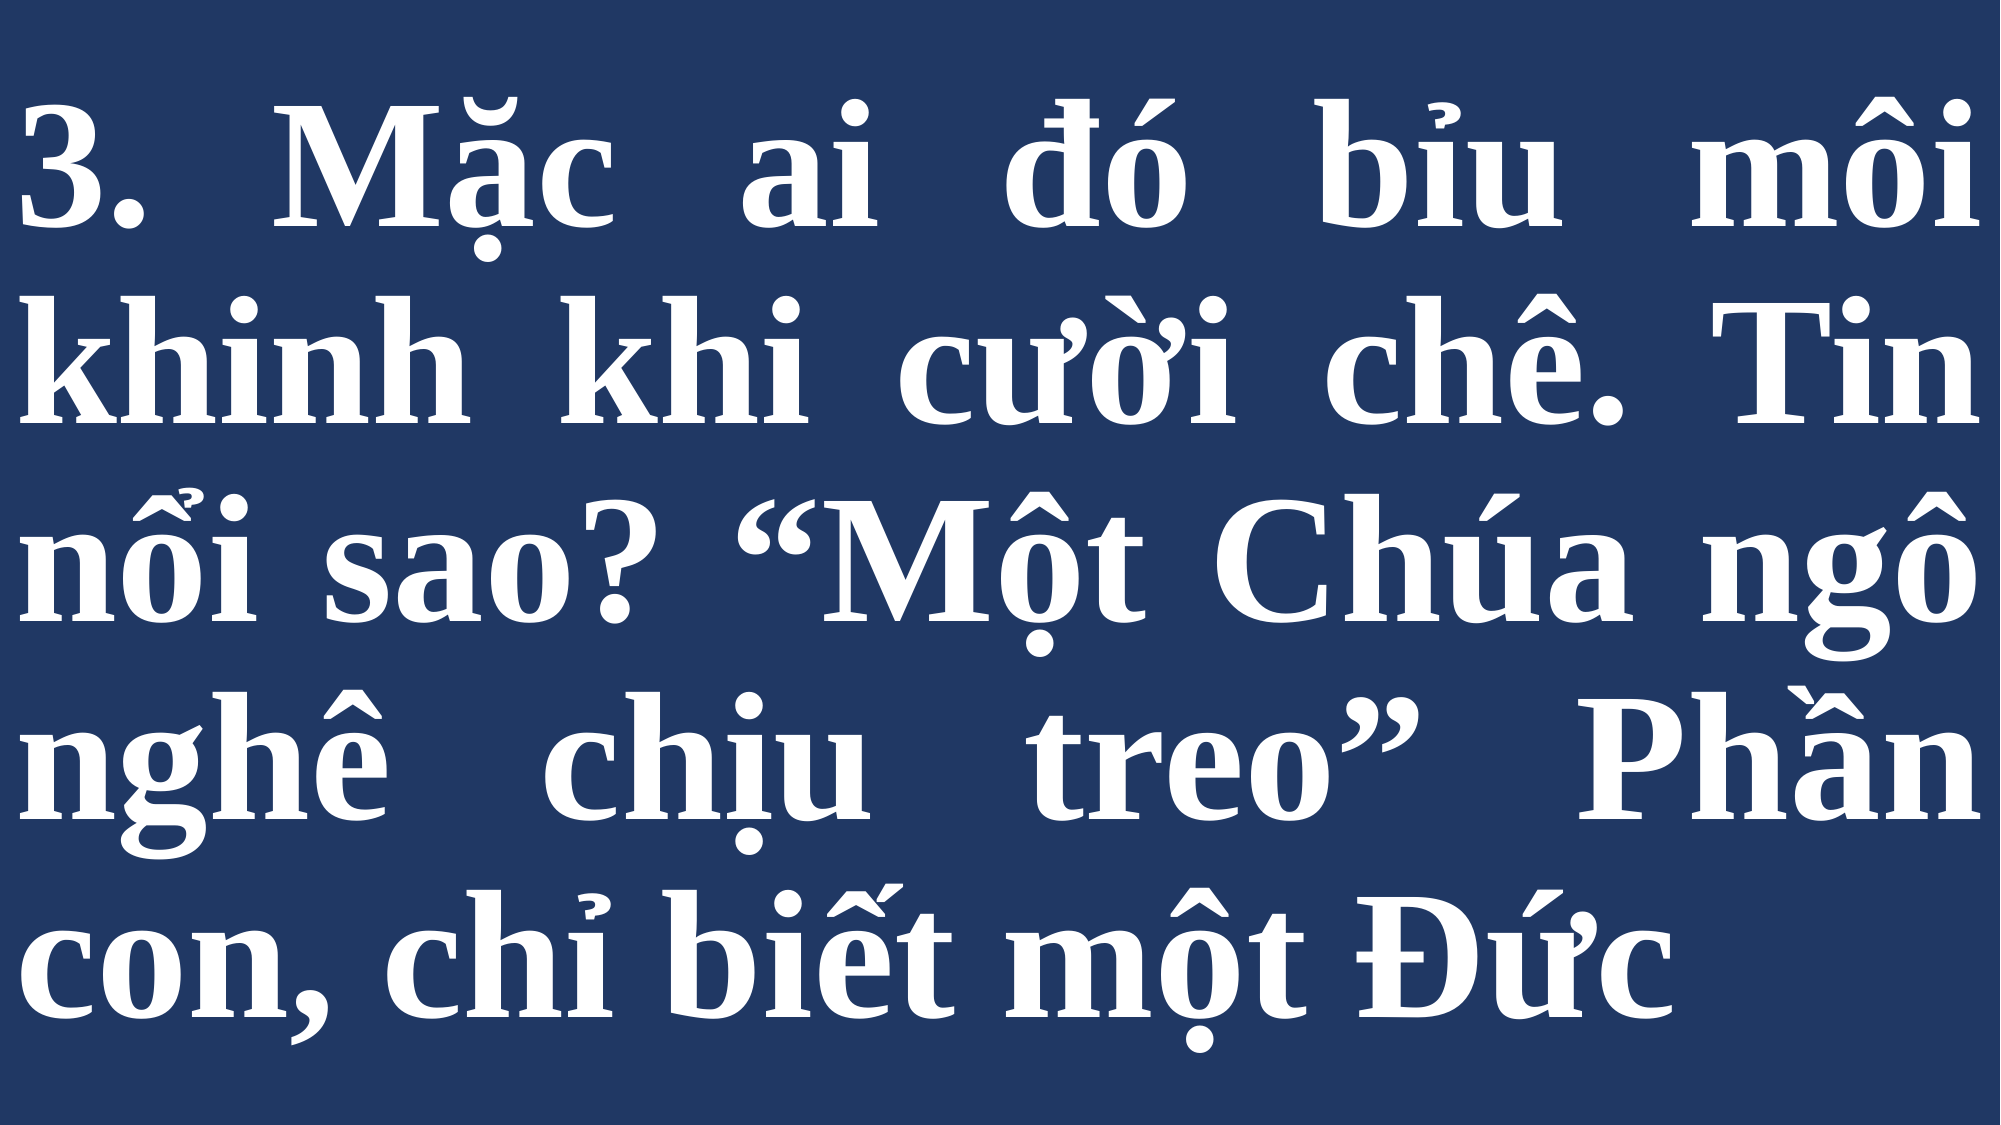

# 3. Mặc ai đó bỉu môi khinh khi cười chê. Tin nổi sao? “Một Chúa ngô nghê chịu treo” Phần con, chỉ biết một Đức